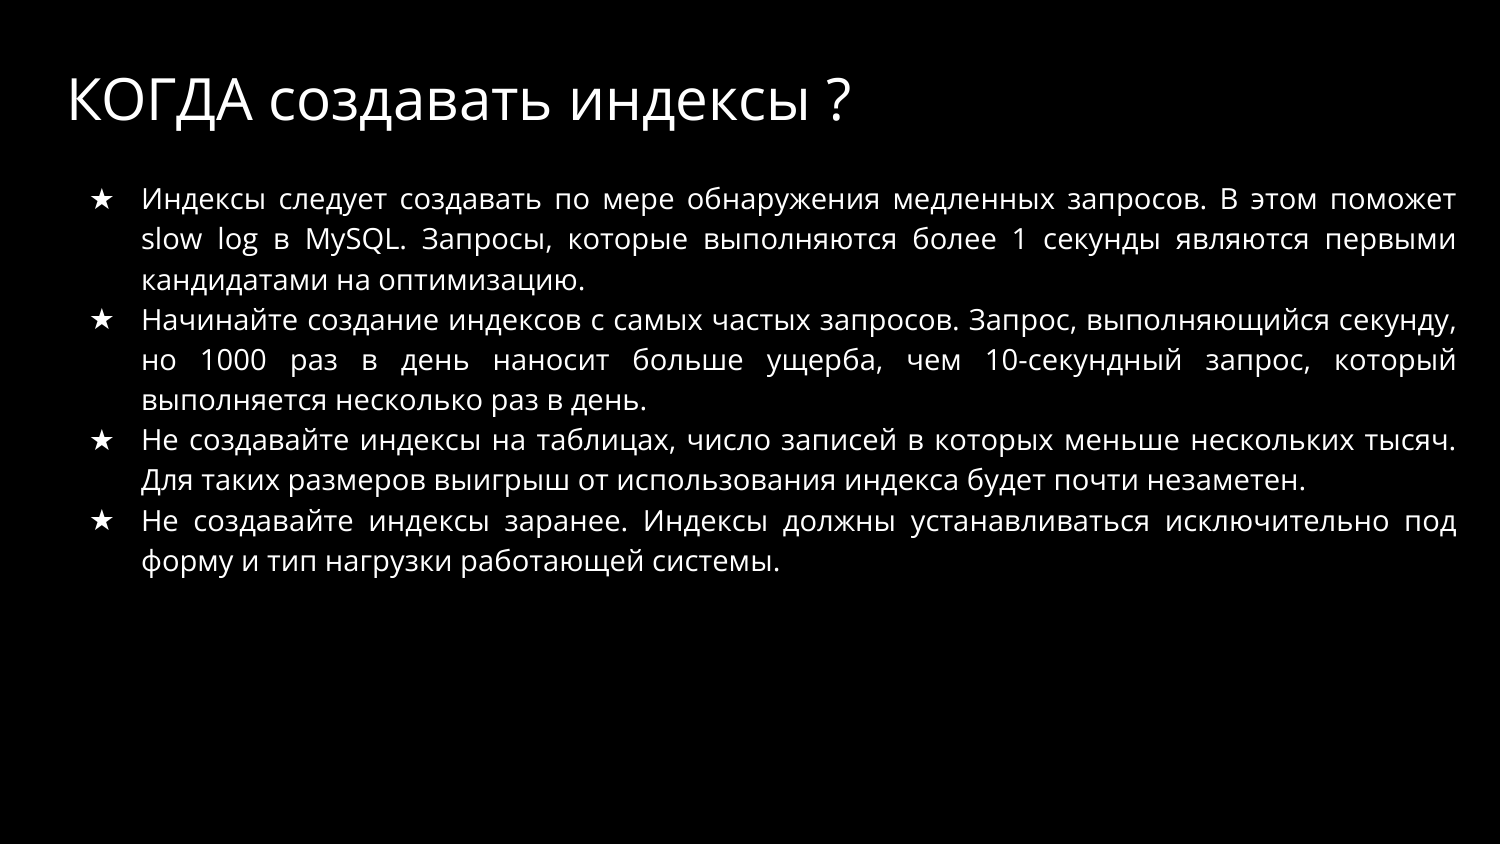

# КОГДА создавать индексы ?
Индексы следует создавать по мере обнаружения медленных запросов. В этом поможет slow log в MySQL. Запросы, которые выполняются более 1 секунды являются первыми кандидатами на оптимизацию.
Начинайте создание индексов с самых частых запросов. Запрос, выполняющийся секунду, но 1000 раз в день наносит больше ущерба, чем 10-секундный запрос, который выполняется несколько раз в день.
Не создавайте индексы на таблицах, число записей в которых меньше нескольких тысяч. Для таких размеров выигрыш от использования индекса будет почти незаметен.
Не создавайте индексы заранее. Индексы должны устанавливаться исключительно под форму и тип нагрузки работающей системы.